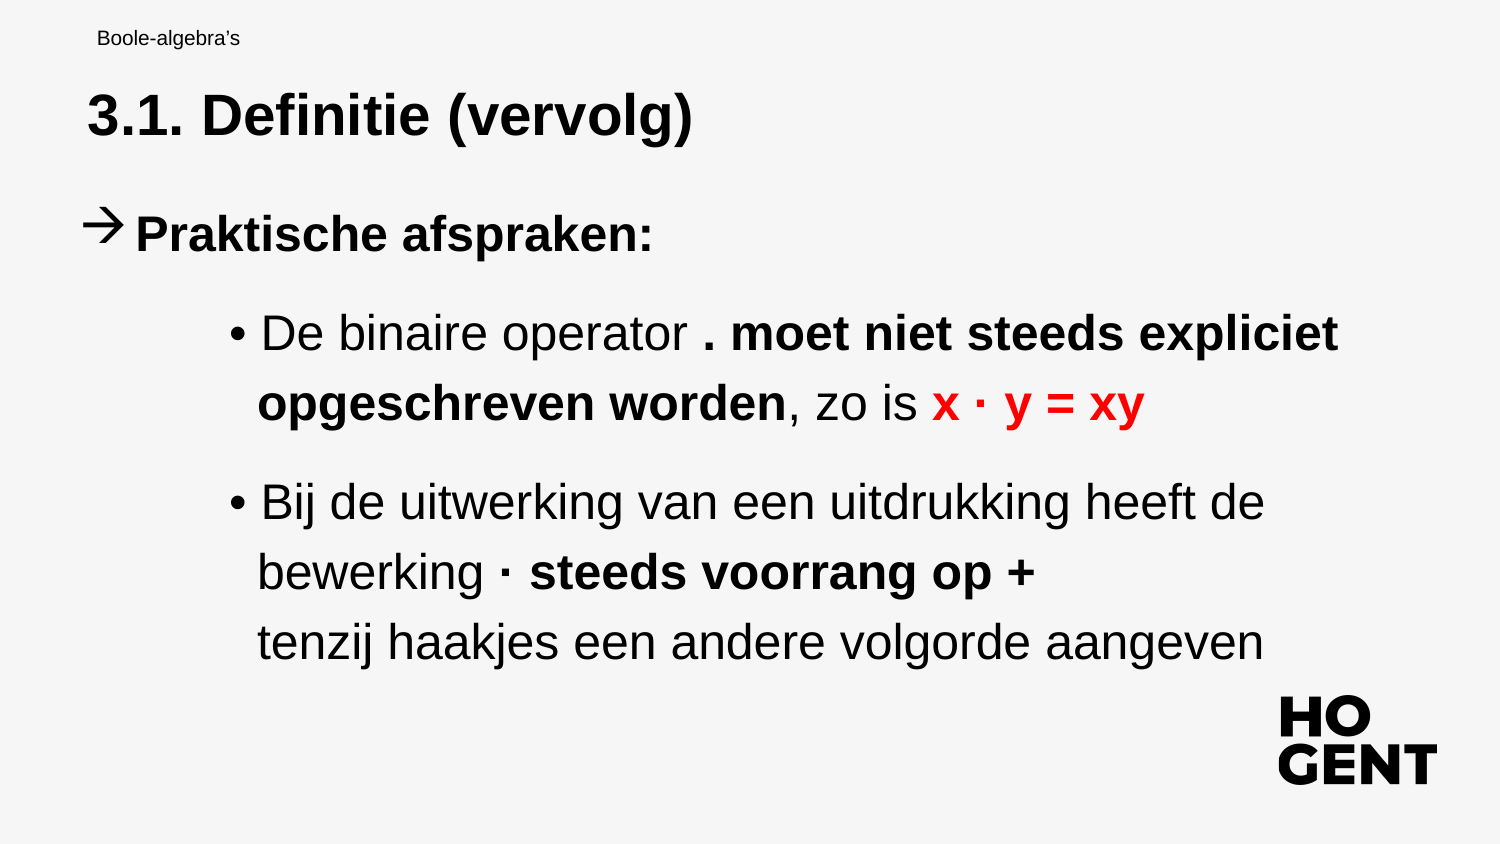

Boole-algebra’s
3.1. Definitie (vervolg)
Praktische afspraken:

	• De binaire operator . moet niet steeds expliciet
	  opgeschreven worden, zo is x · y = xy

	• Bij de uitwerking van een uitdrukking heeft de
 	  bewerking · steeds voorrang op +
	  tenzij haakjes een andere volgorde aangeven